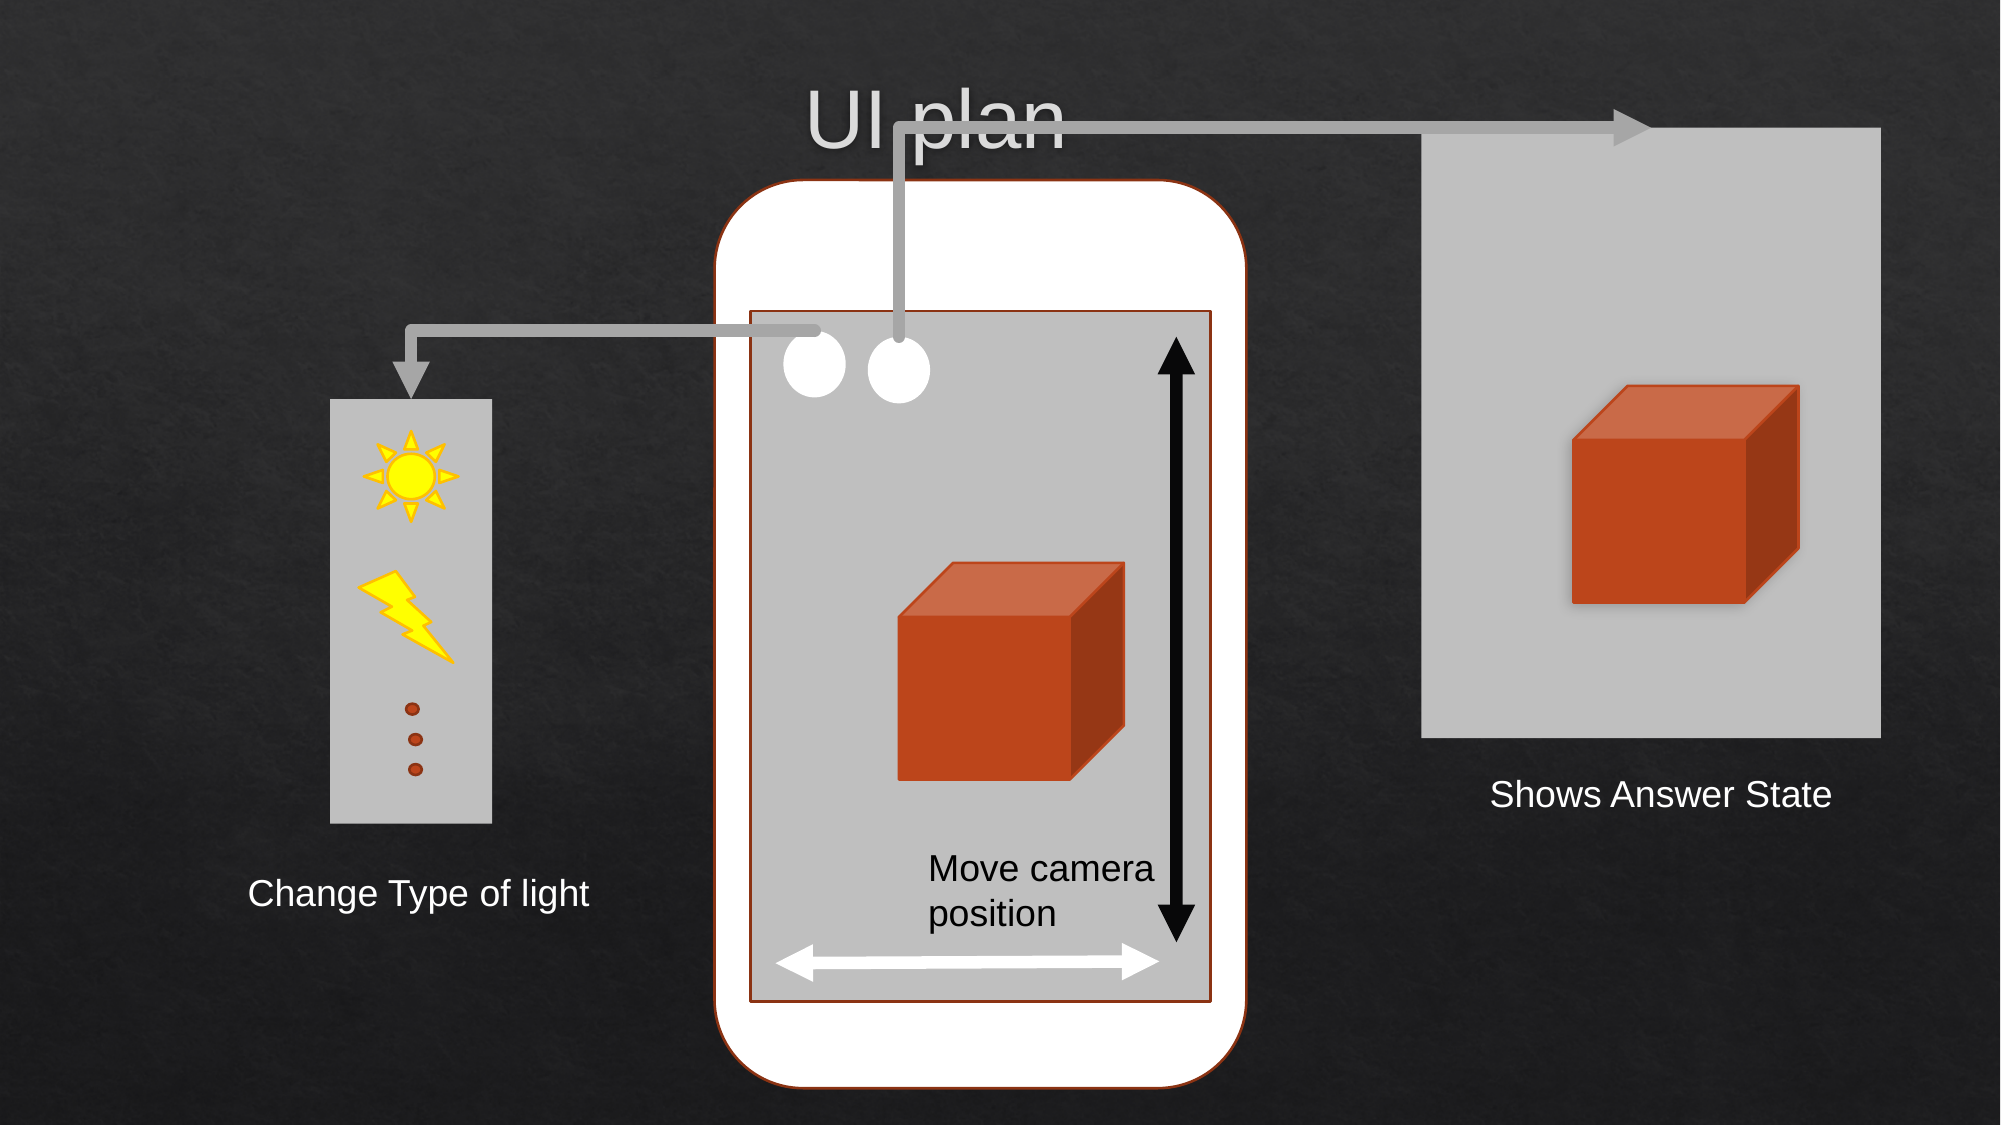

# UI plan

Shows Answer State

Move camera
position
Change Type of light